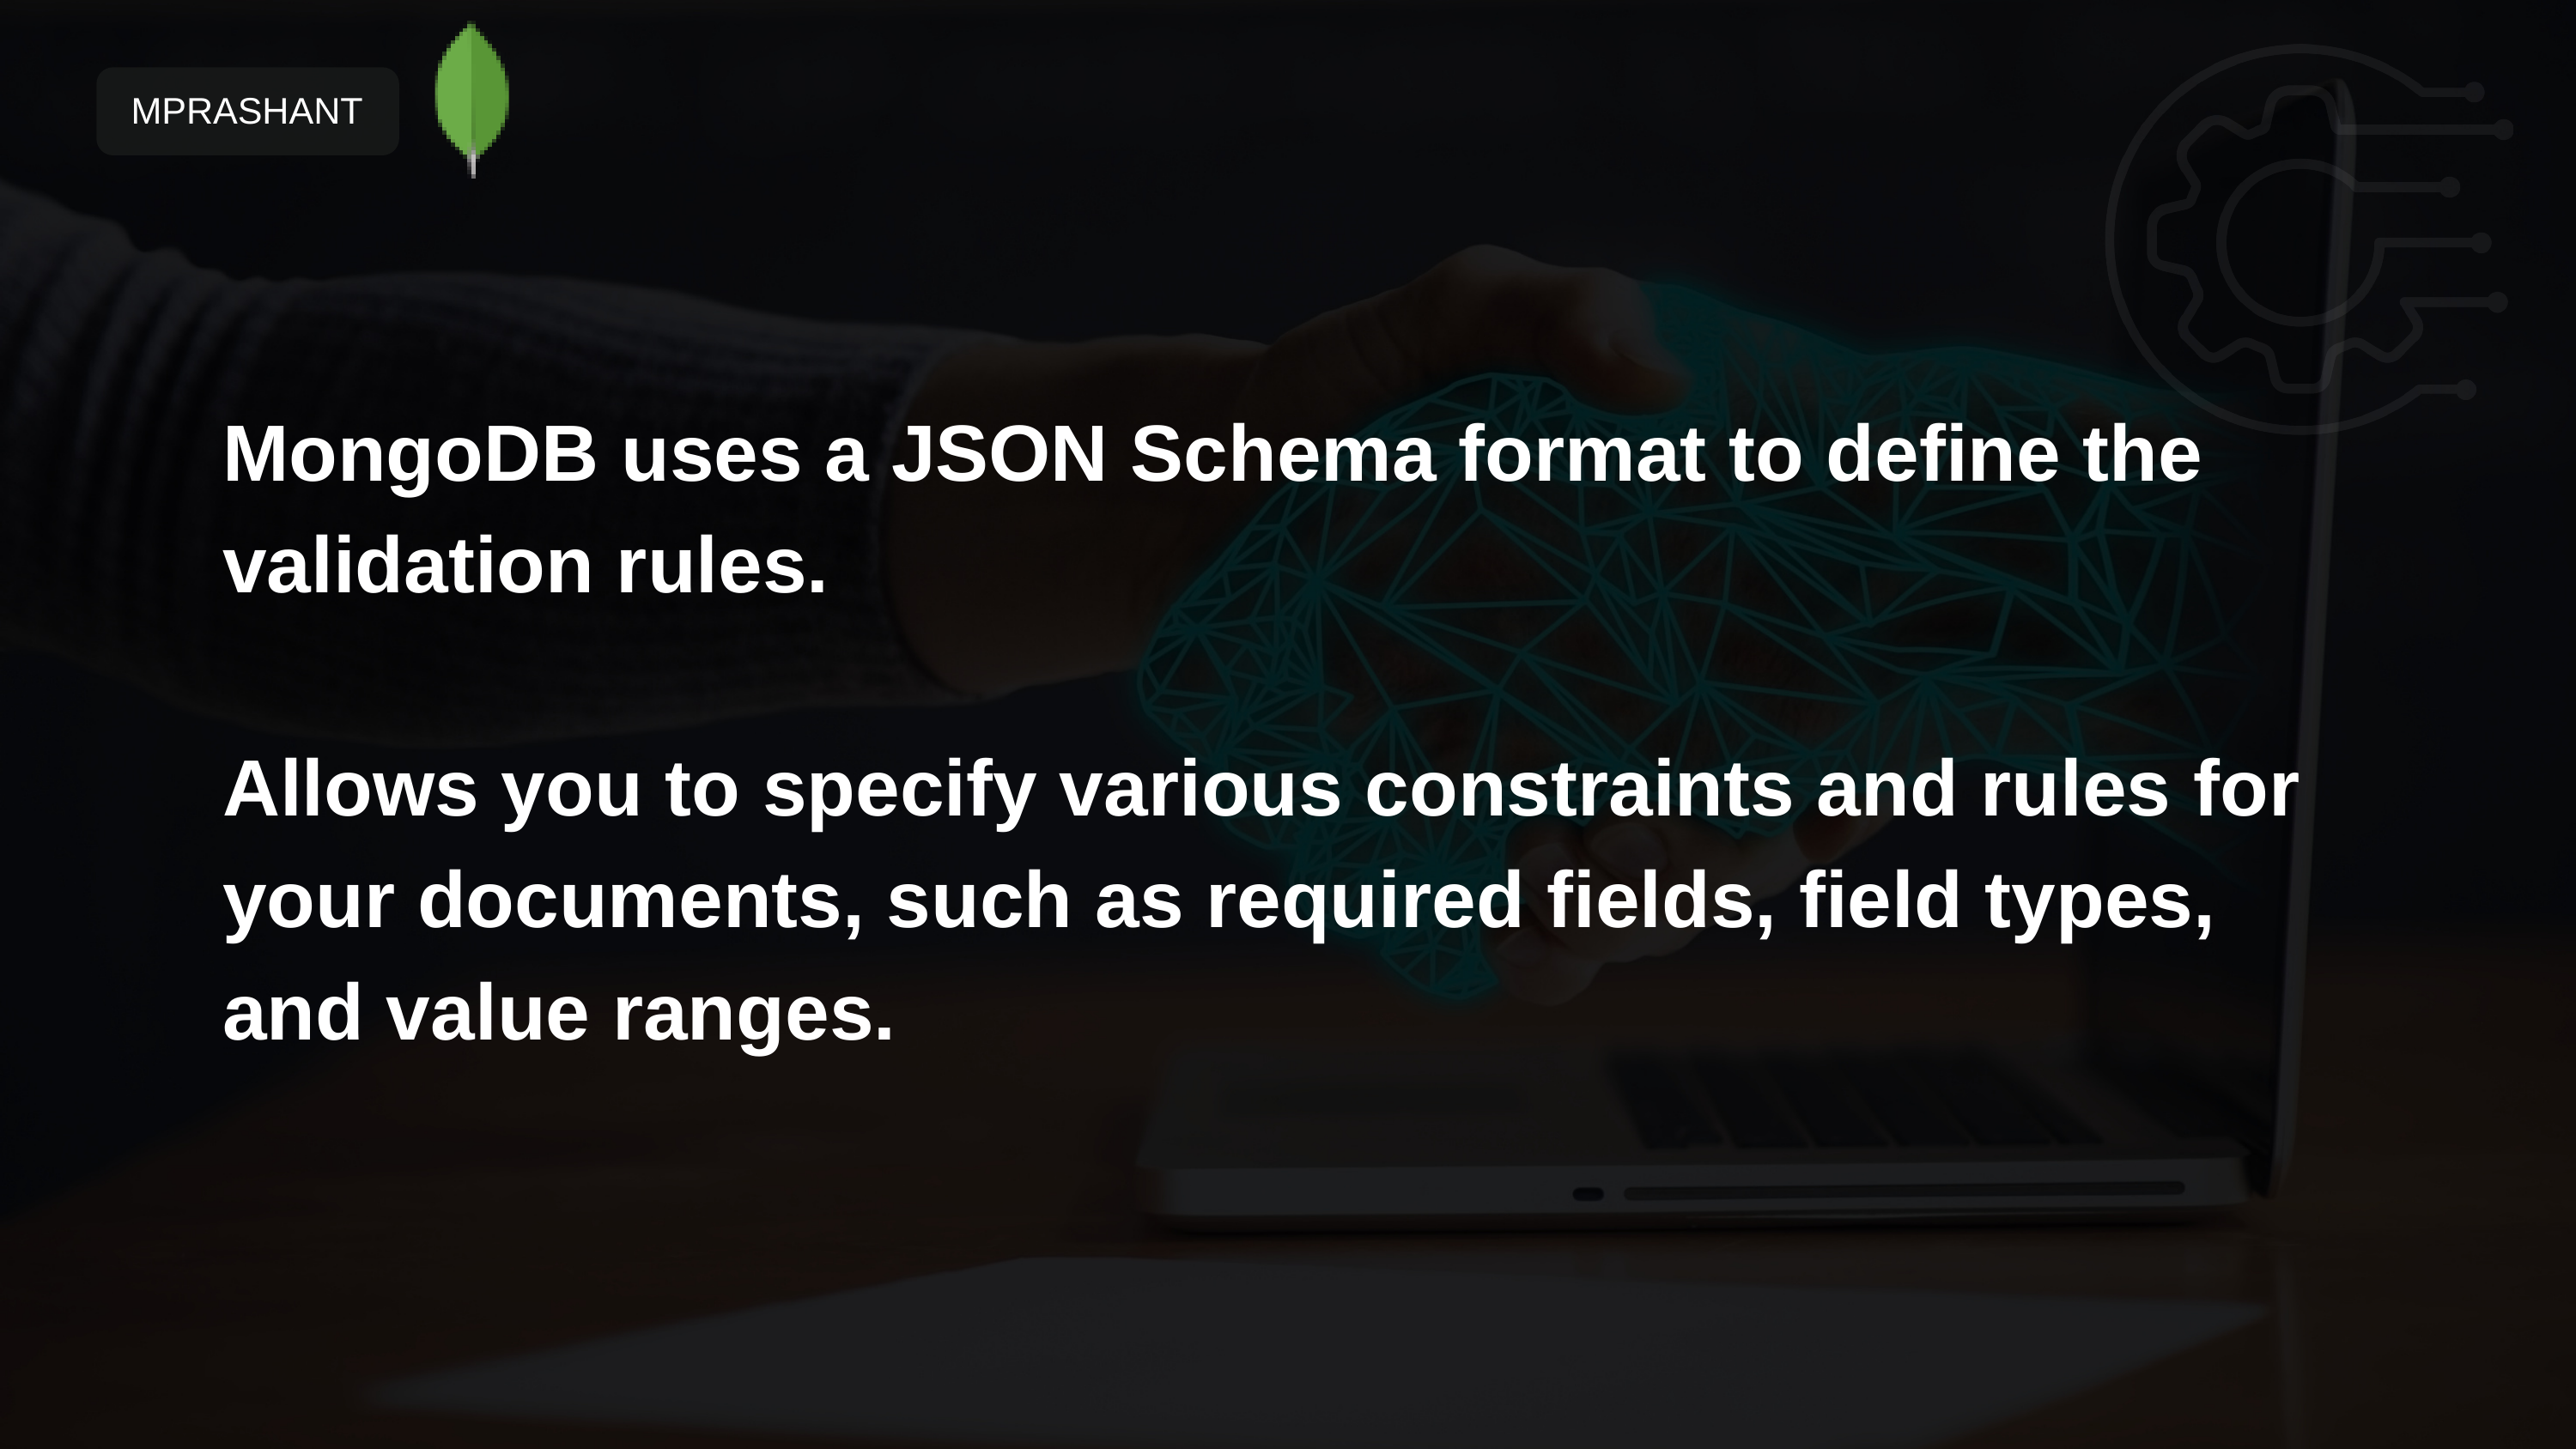

MPRASHANT
MongoDB uses a JSON Schema format to define the validation rules.

Allows you to specify various constraints and rules for your documents, such as required fields, field types, and value ranges.